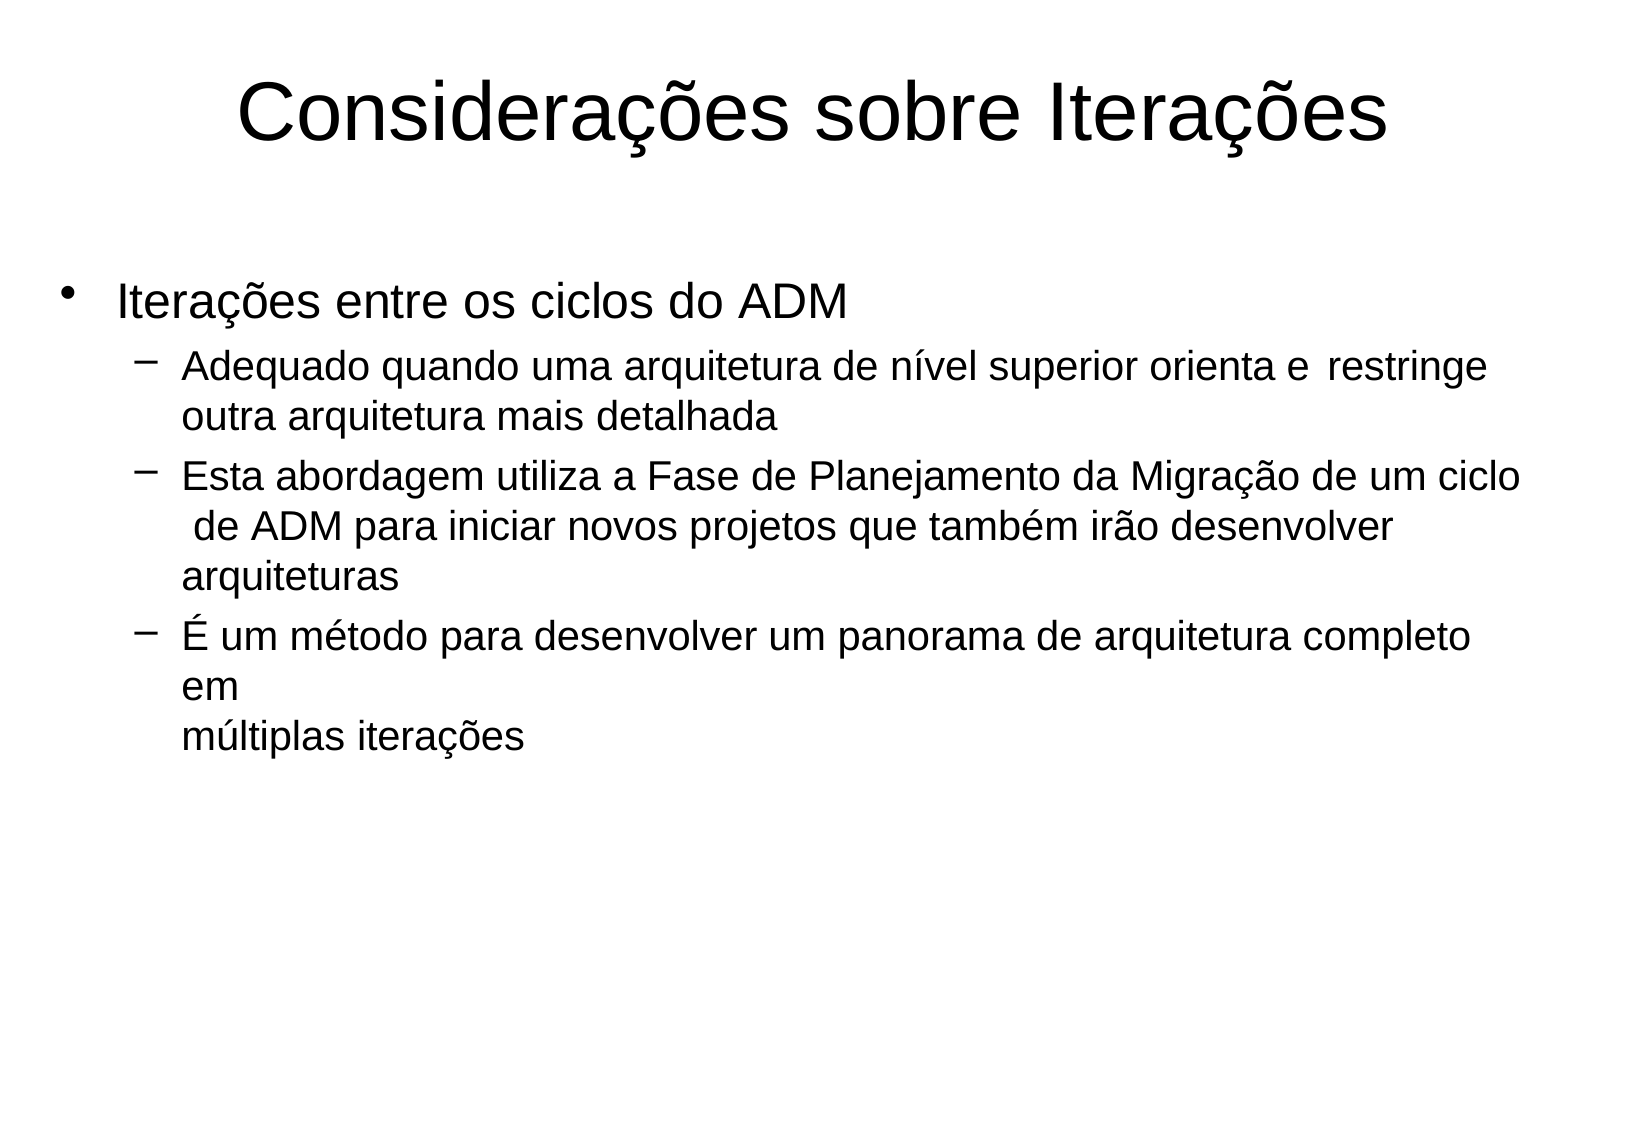

# Considerações sobre Iterações
Iterações entre os ciclos do ADM
Adequado quando uma arquitetura de nível superior orienta e restringe
outra arquitetura mais detalhada
Esta abordagem utiliza a Fase de Planejamento da Migração de um ciclo  de ADM para iniciar novos projetos que também irão desenvolver  arquiteturas
É um método para desenvolver um panorama de arquitetura completo em
múltiplas iterações